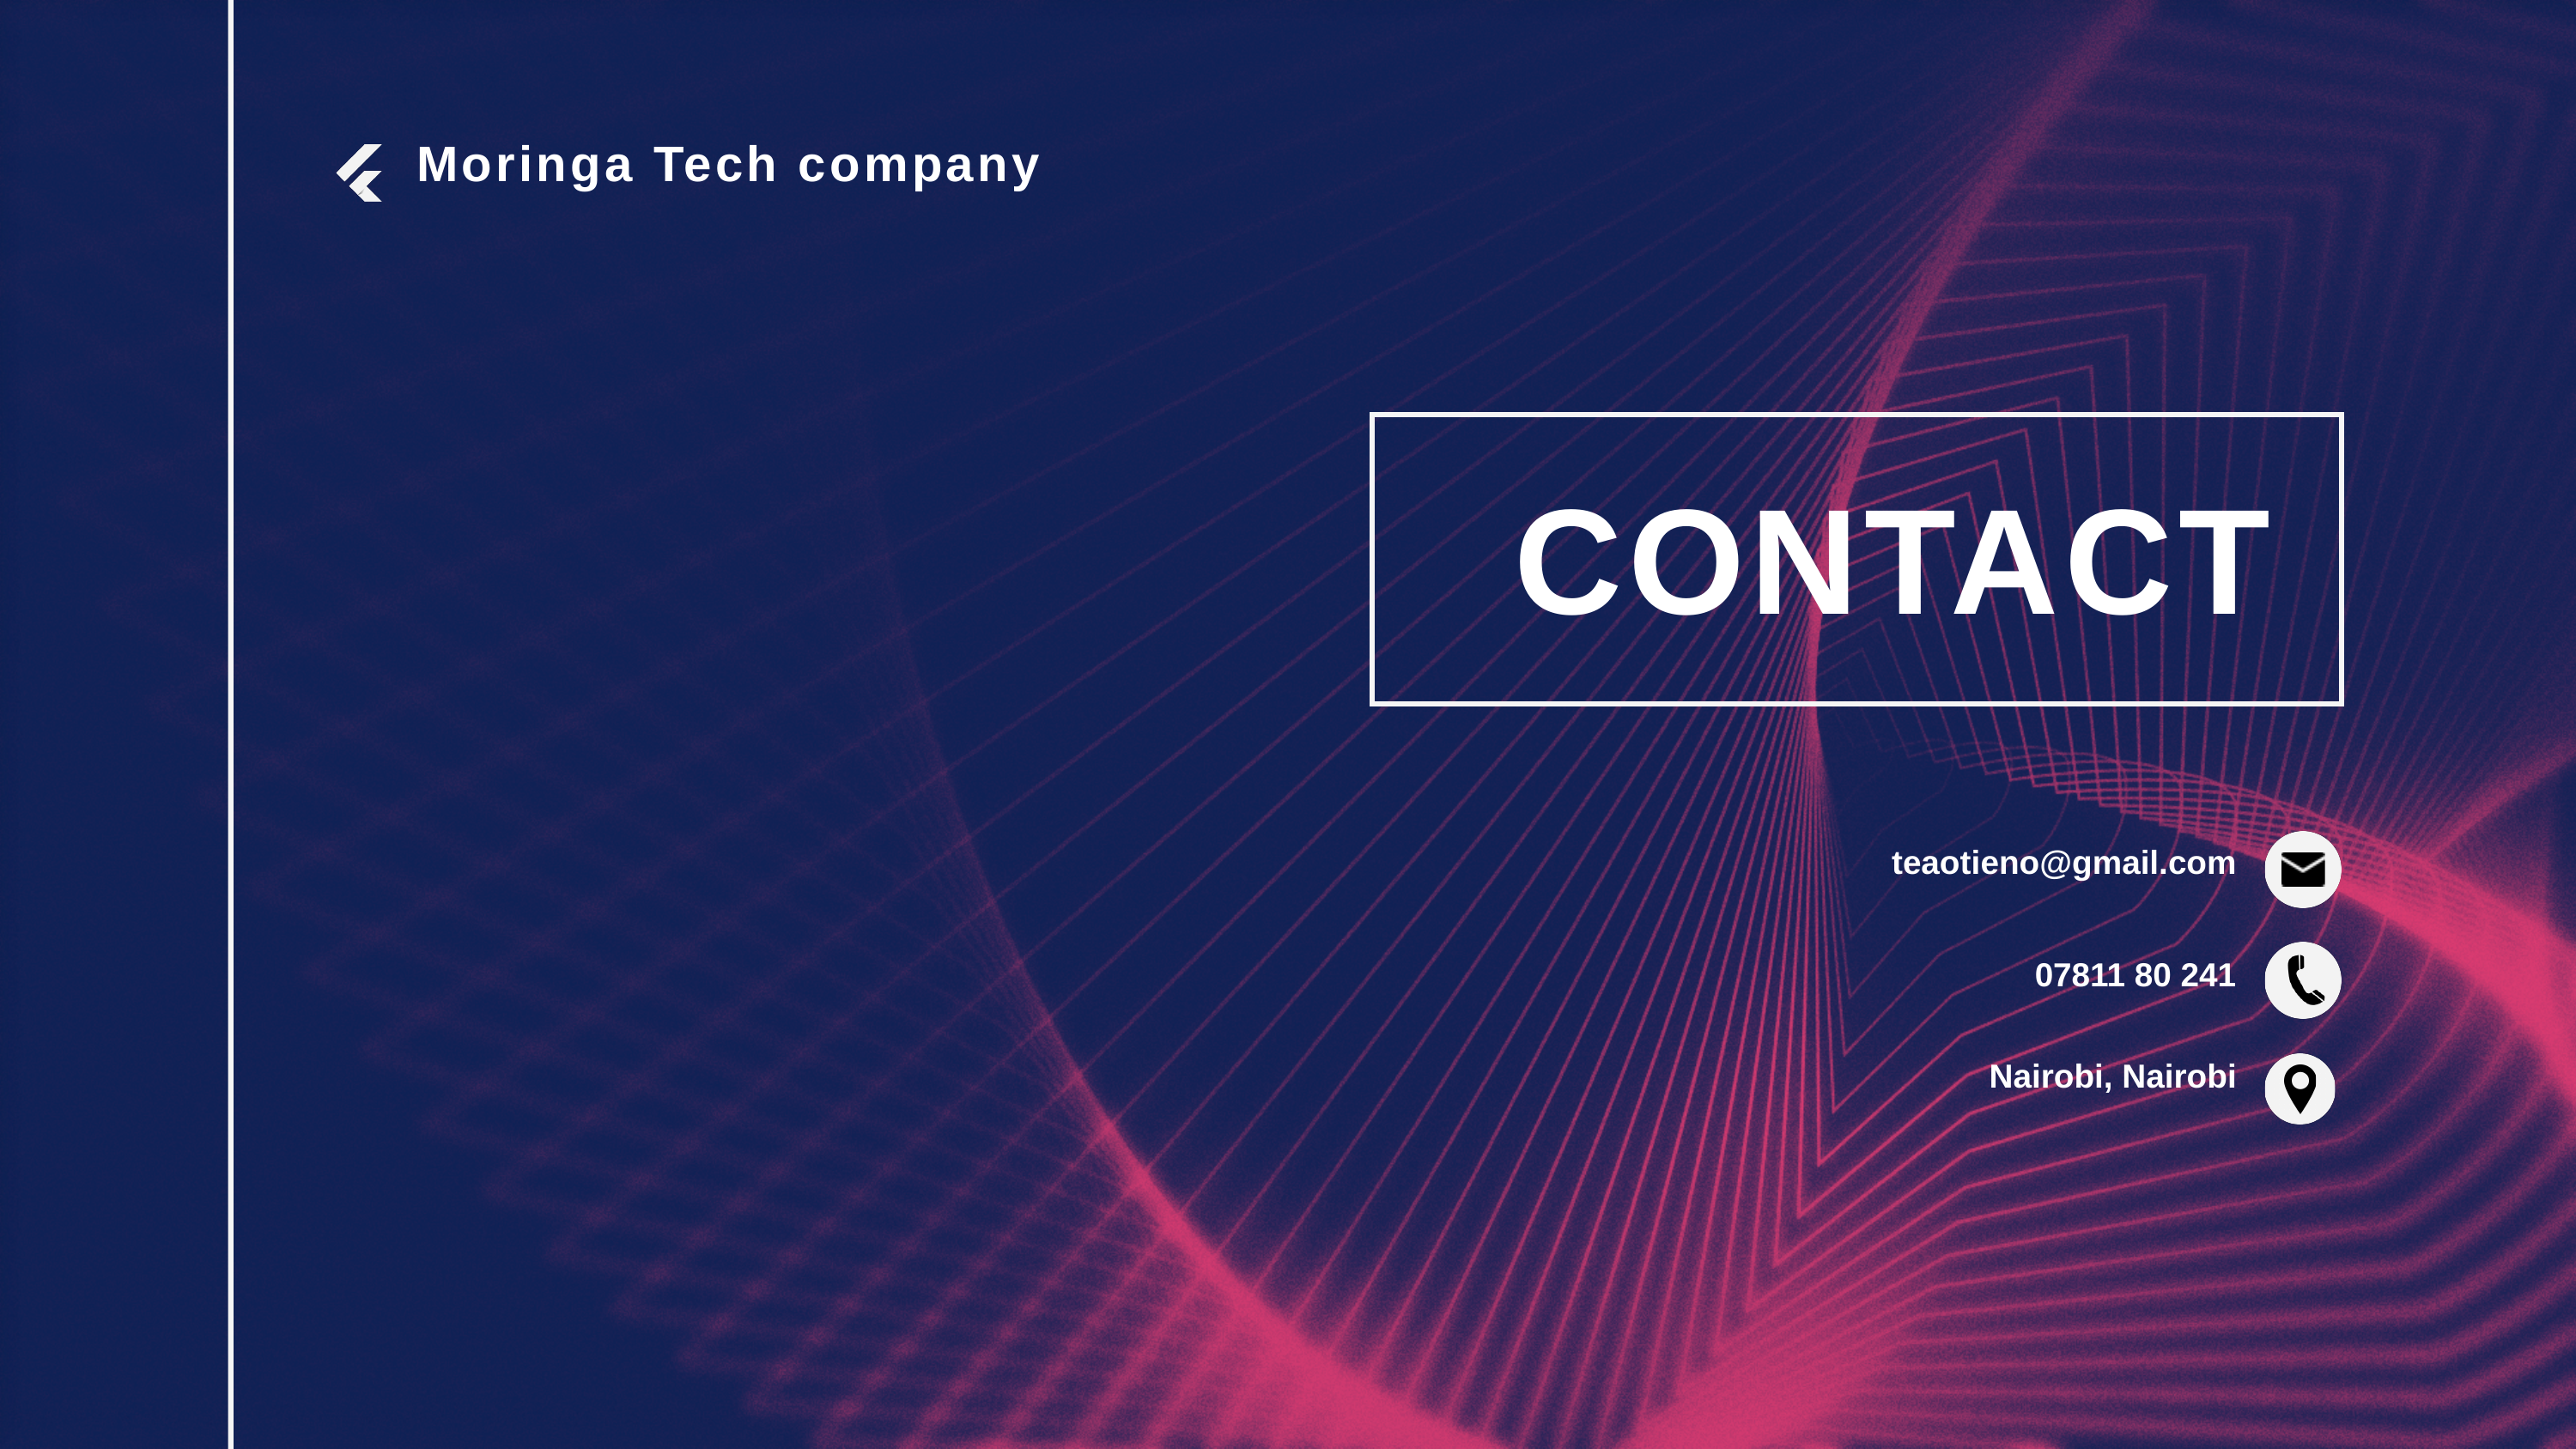

Moringa Tech company

CONTACT

teaotieno@gmail.com

07811 80 241

Nairobi, Nairobi